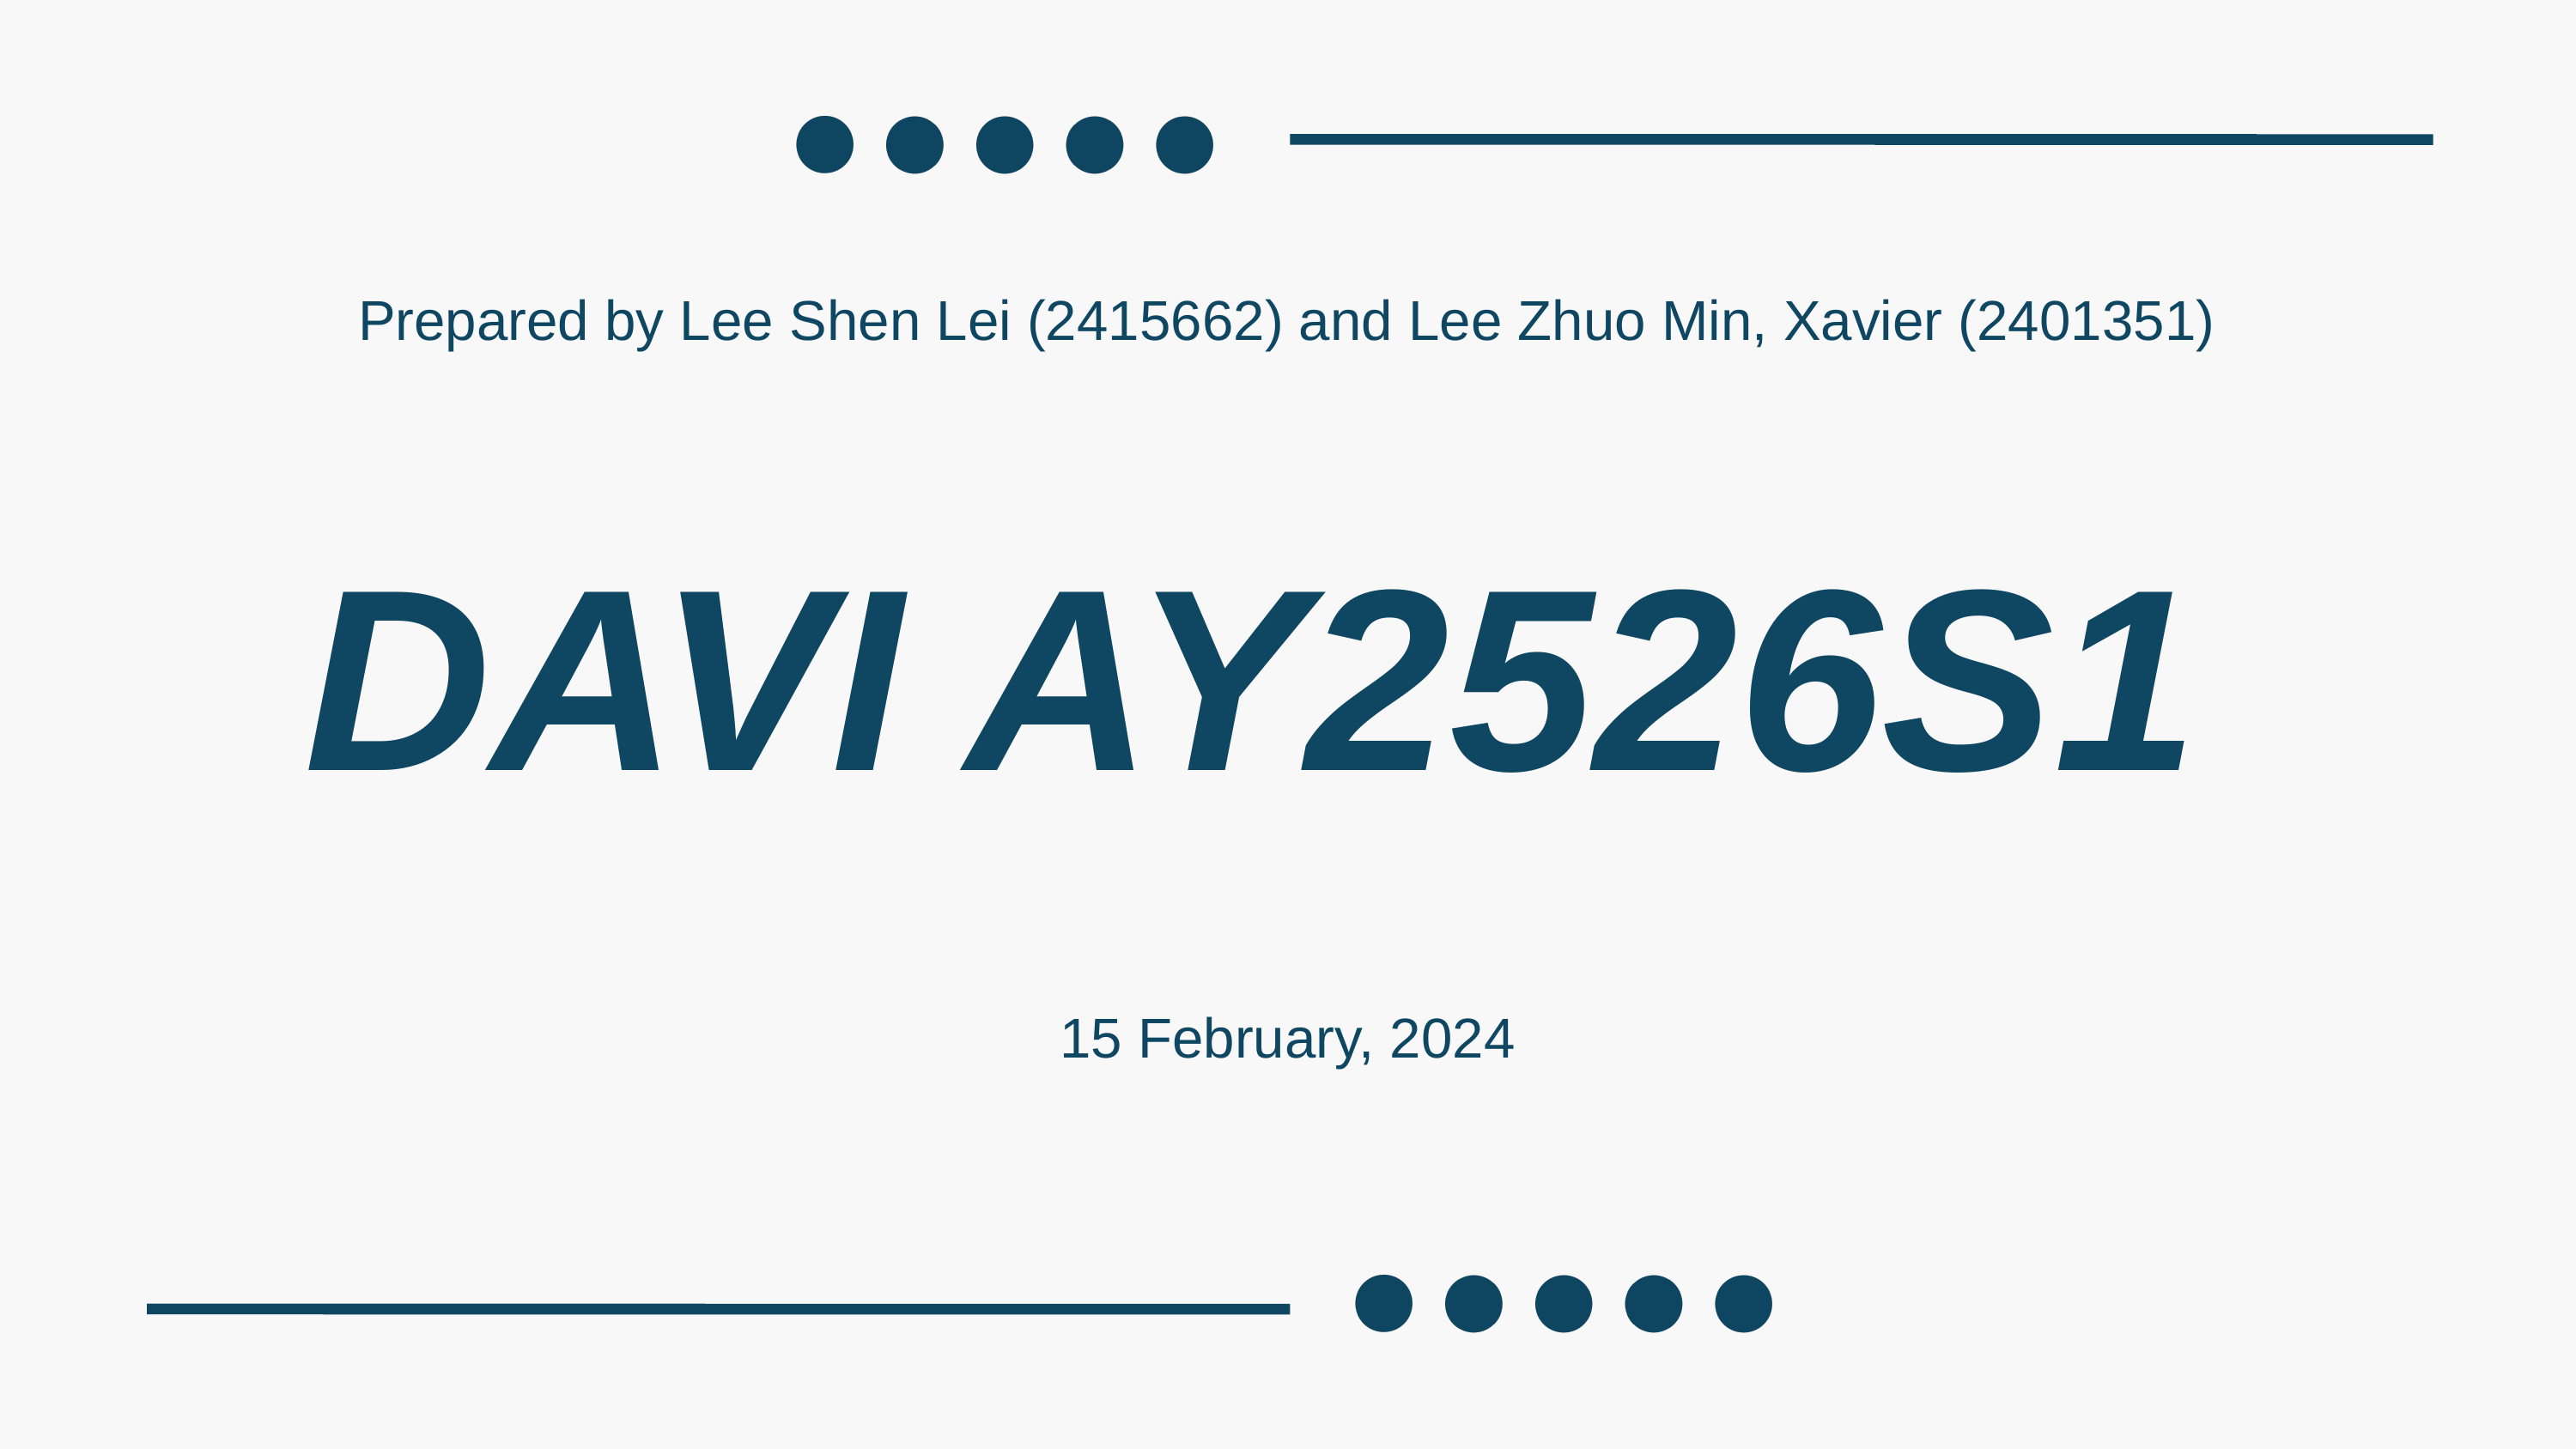

Prepared by Lee Shen Lei (2415662) and Lee Zhuo Min, Xavier (2401351)
DAVI AY2526S1
15 February, 2024